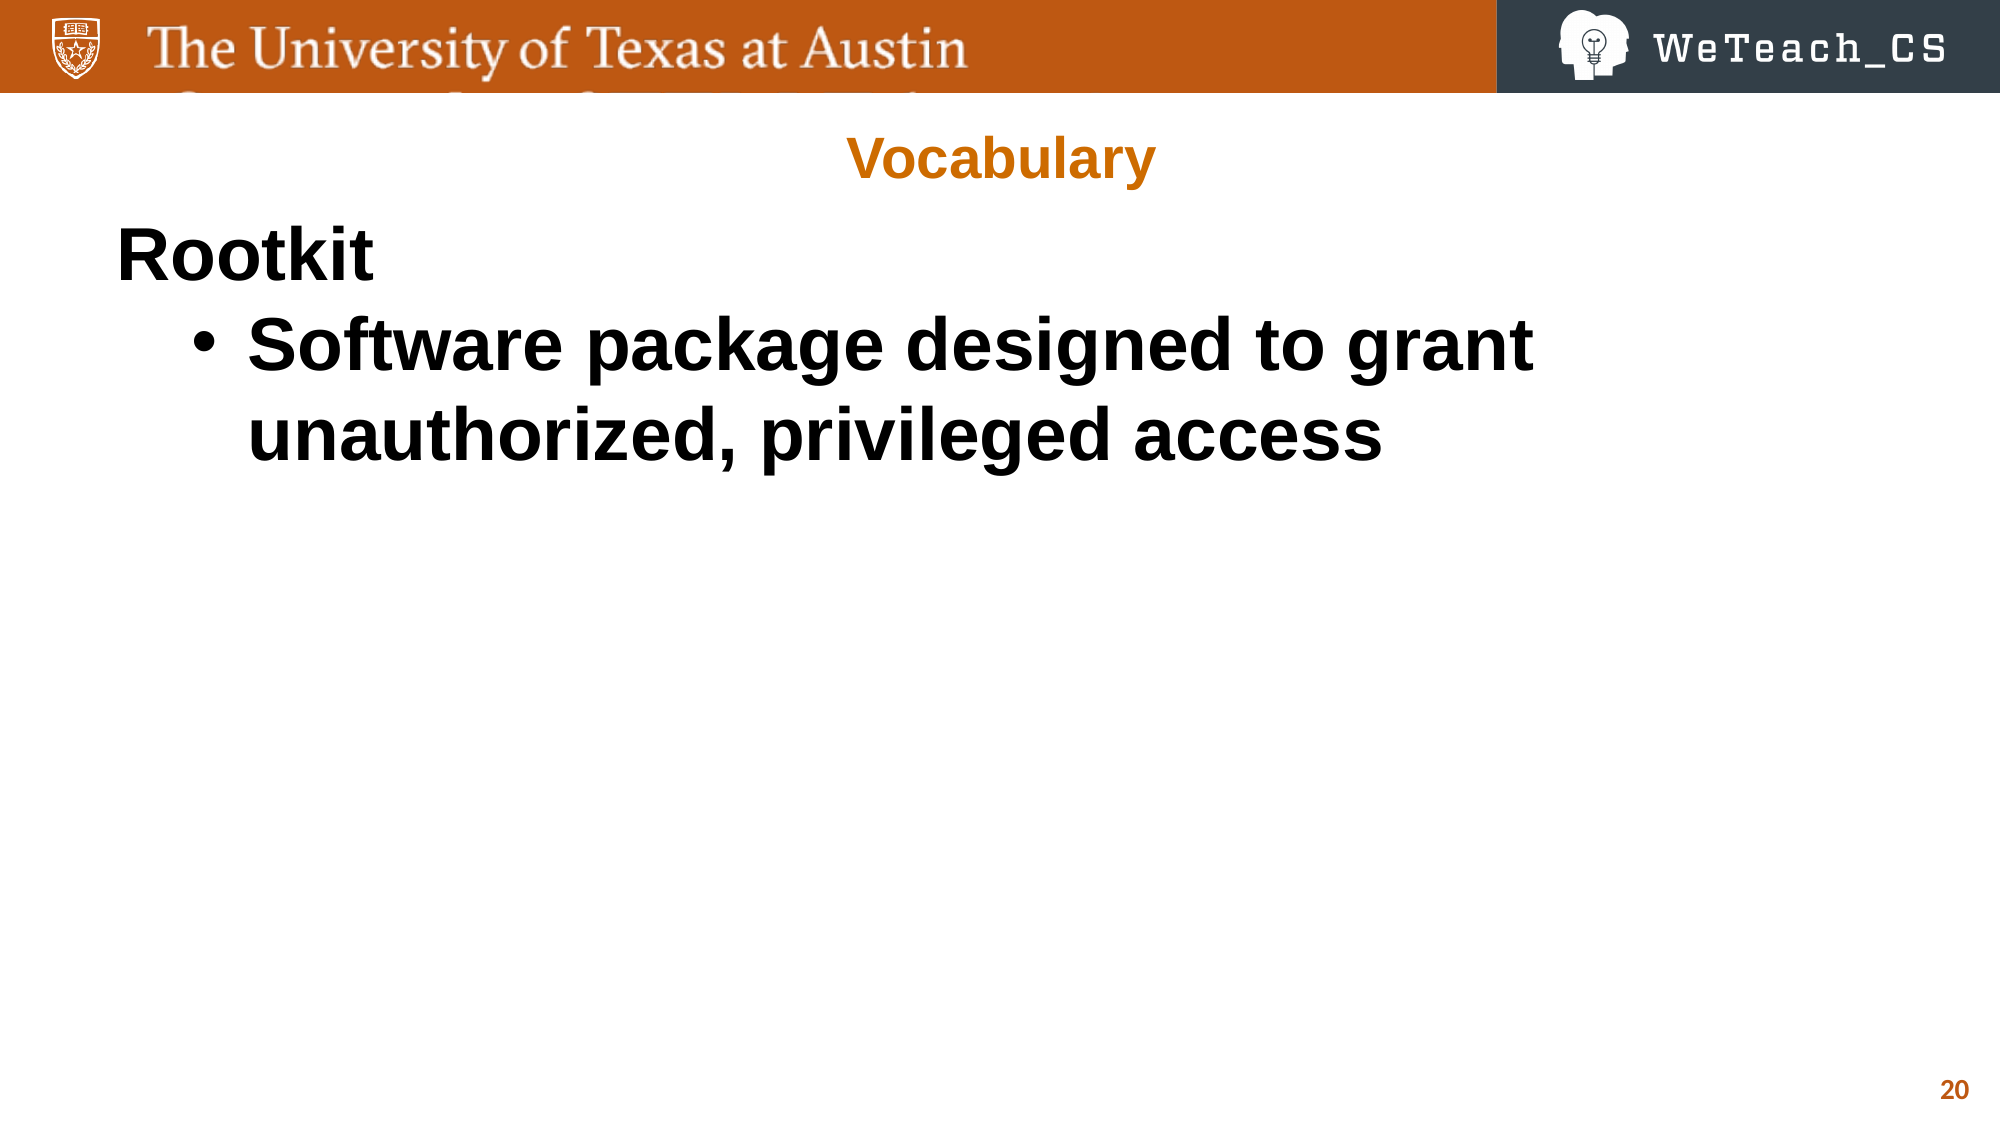

Vocabulary
Rootkit
Software package designed to grant unauthorized, privileged access